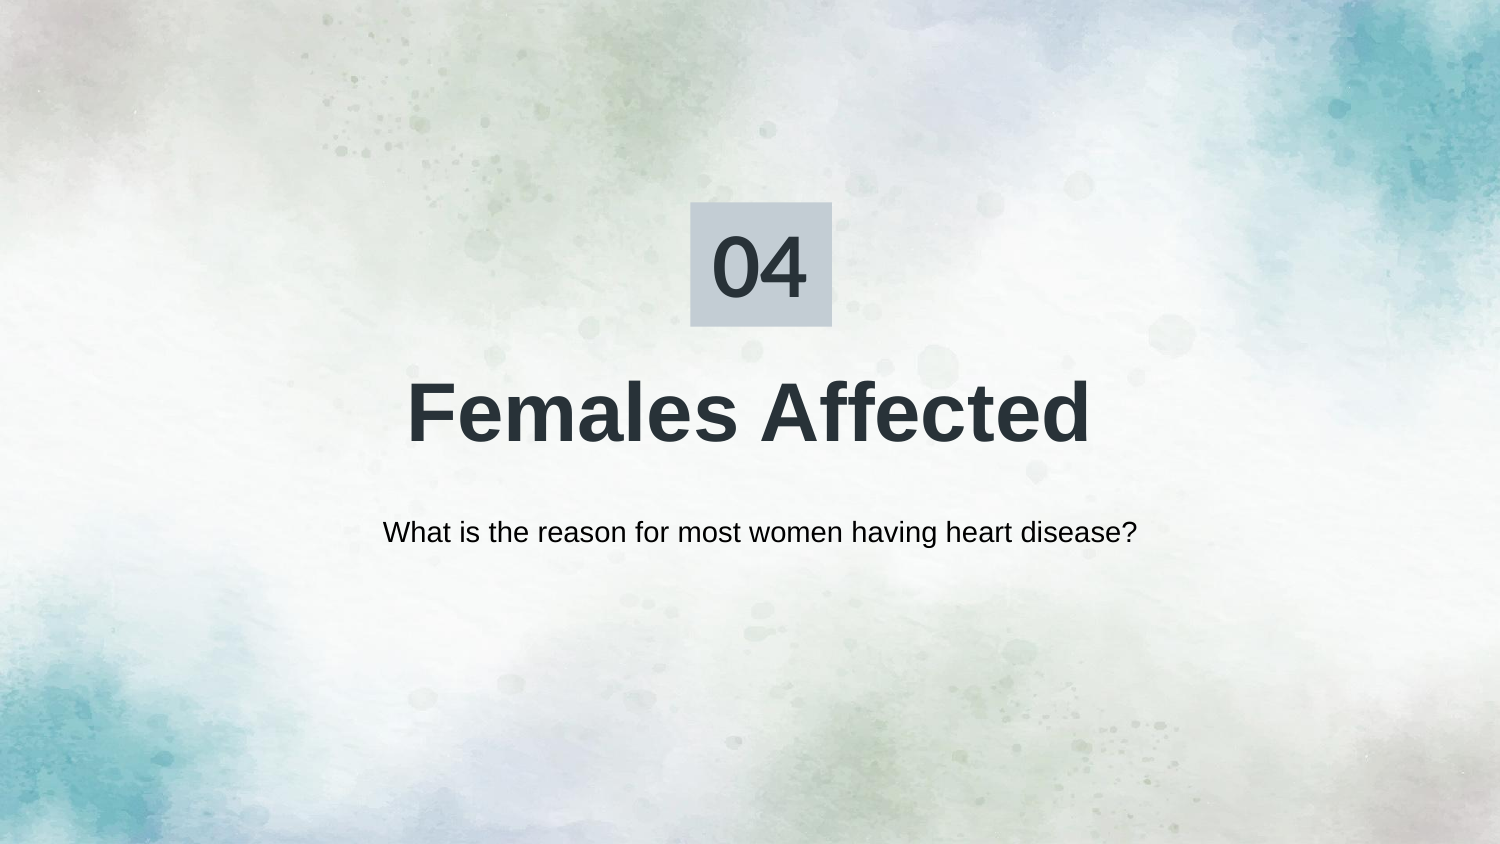

04

# Females Affected
What is the reason for most women having heart disease?